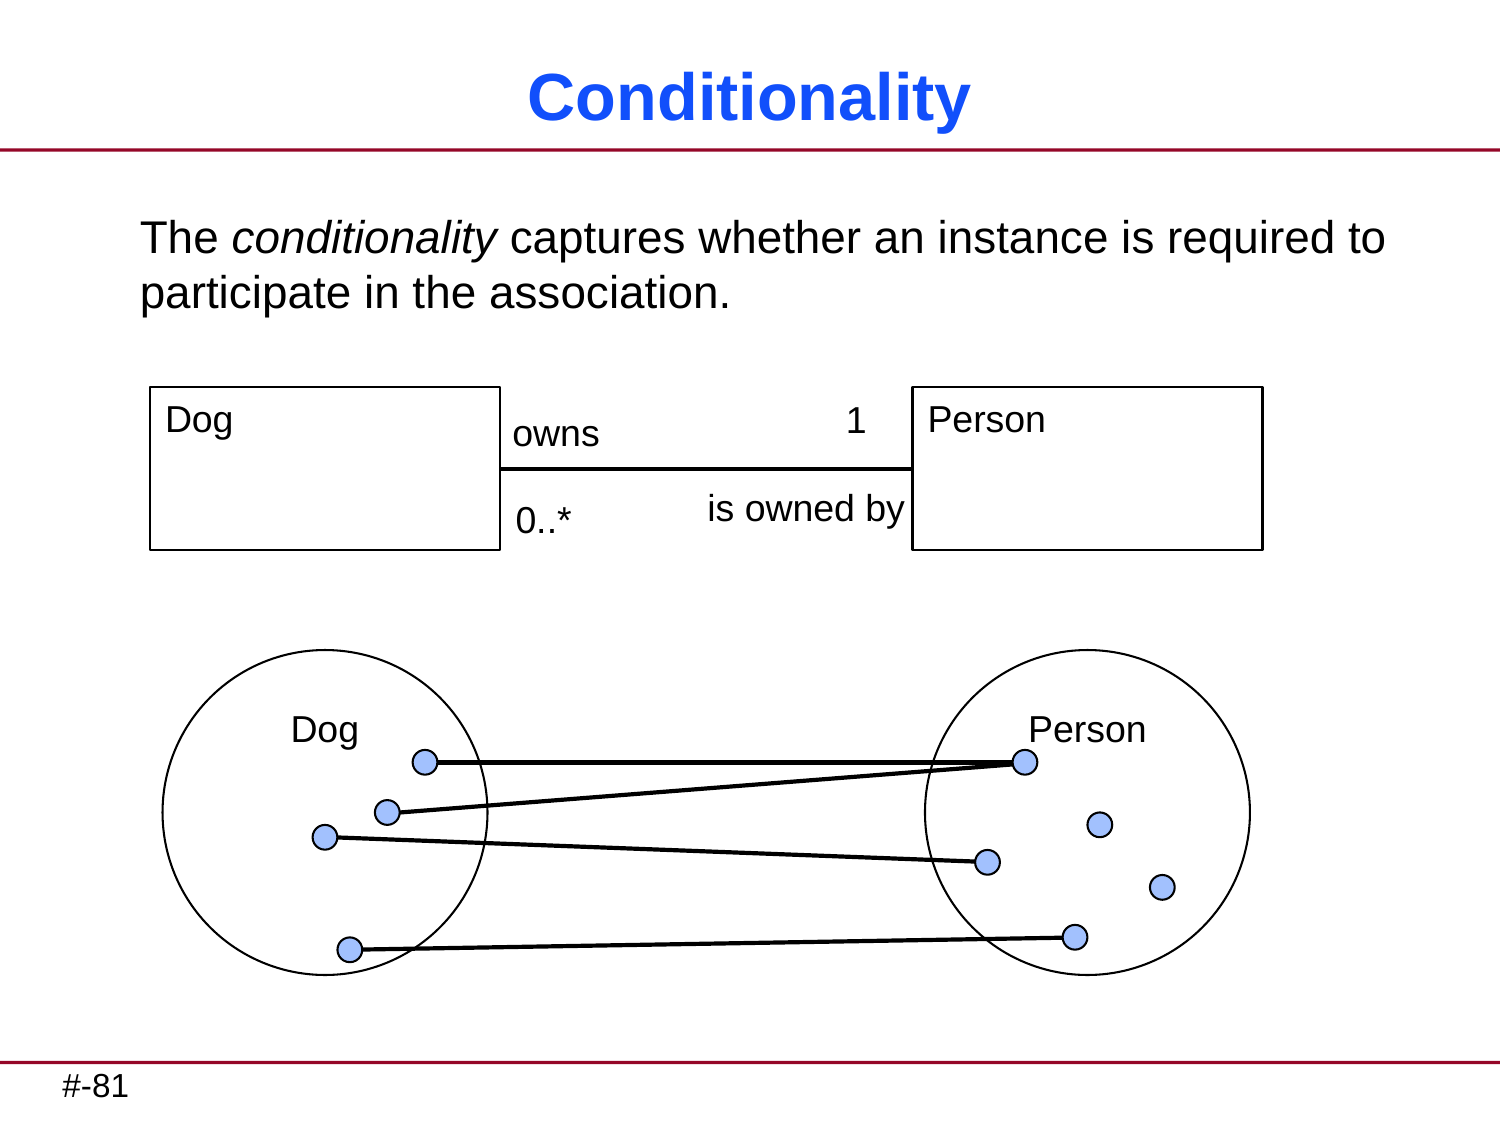

# Conditionality
The conditionality captures whether an instance is required to participate in the association.

Dog
1
Person
owns
is owned by
0..*
Dog
Person